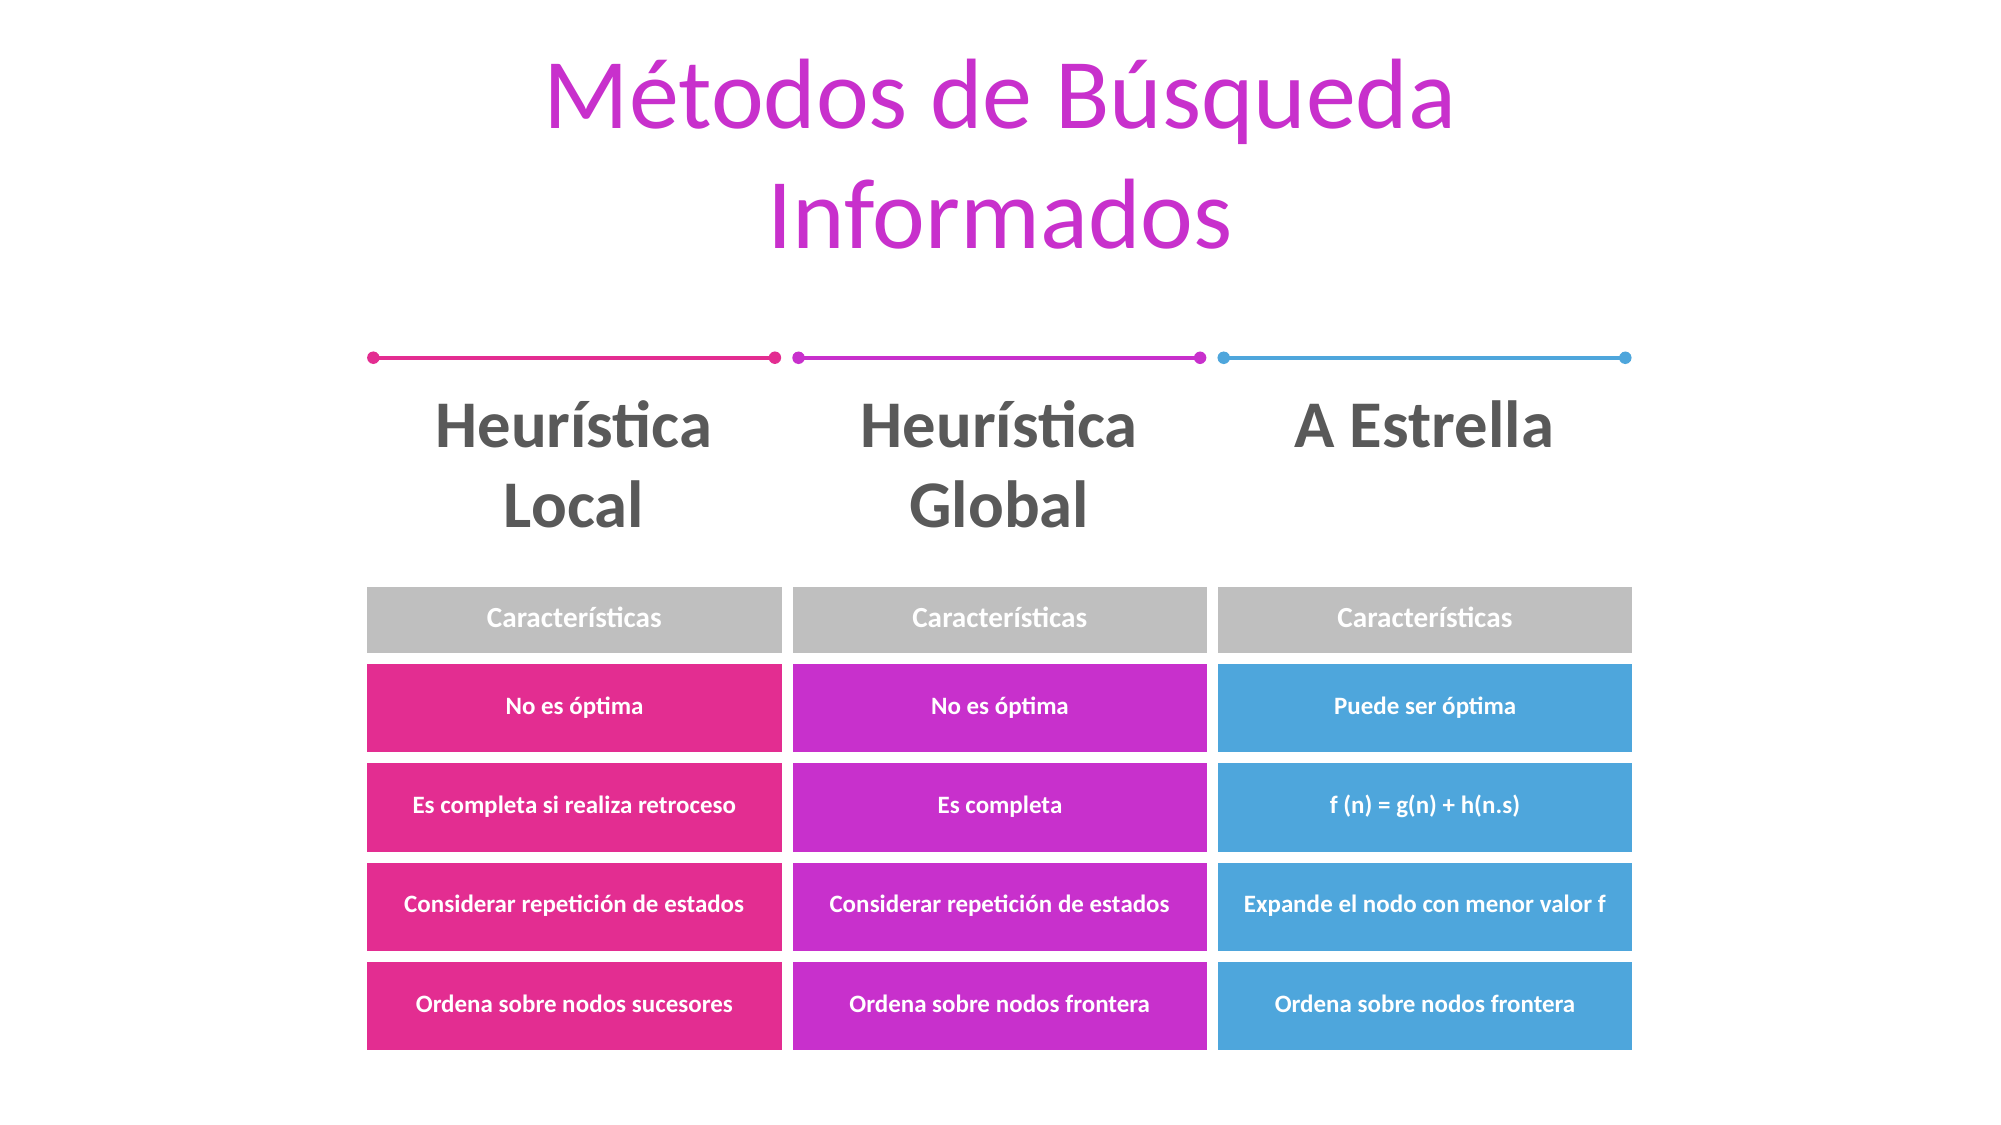

Métodos de Búsqueda Informados
Heurística Local
Heurística Global
A Estrella
| Características | Características | Características |
| --- | --- | --- |
| No es óptima | No es óptima | Puede ser óptima |
| Es completa si realiza retroceso | Es completa | f (n) = g(n) + h(n.s) |
| Considerar repetición de estados | Considerar repetición de estados | Expande el nodo con menor valor f |
| Ordena sobre nodos sucesores | Ordena sobre nodos frontera | Ordena sobre nodos frontera |